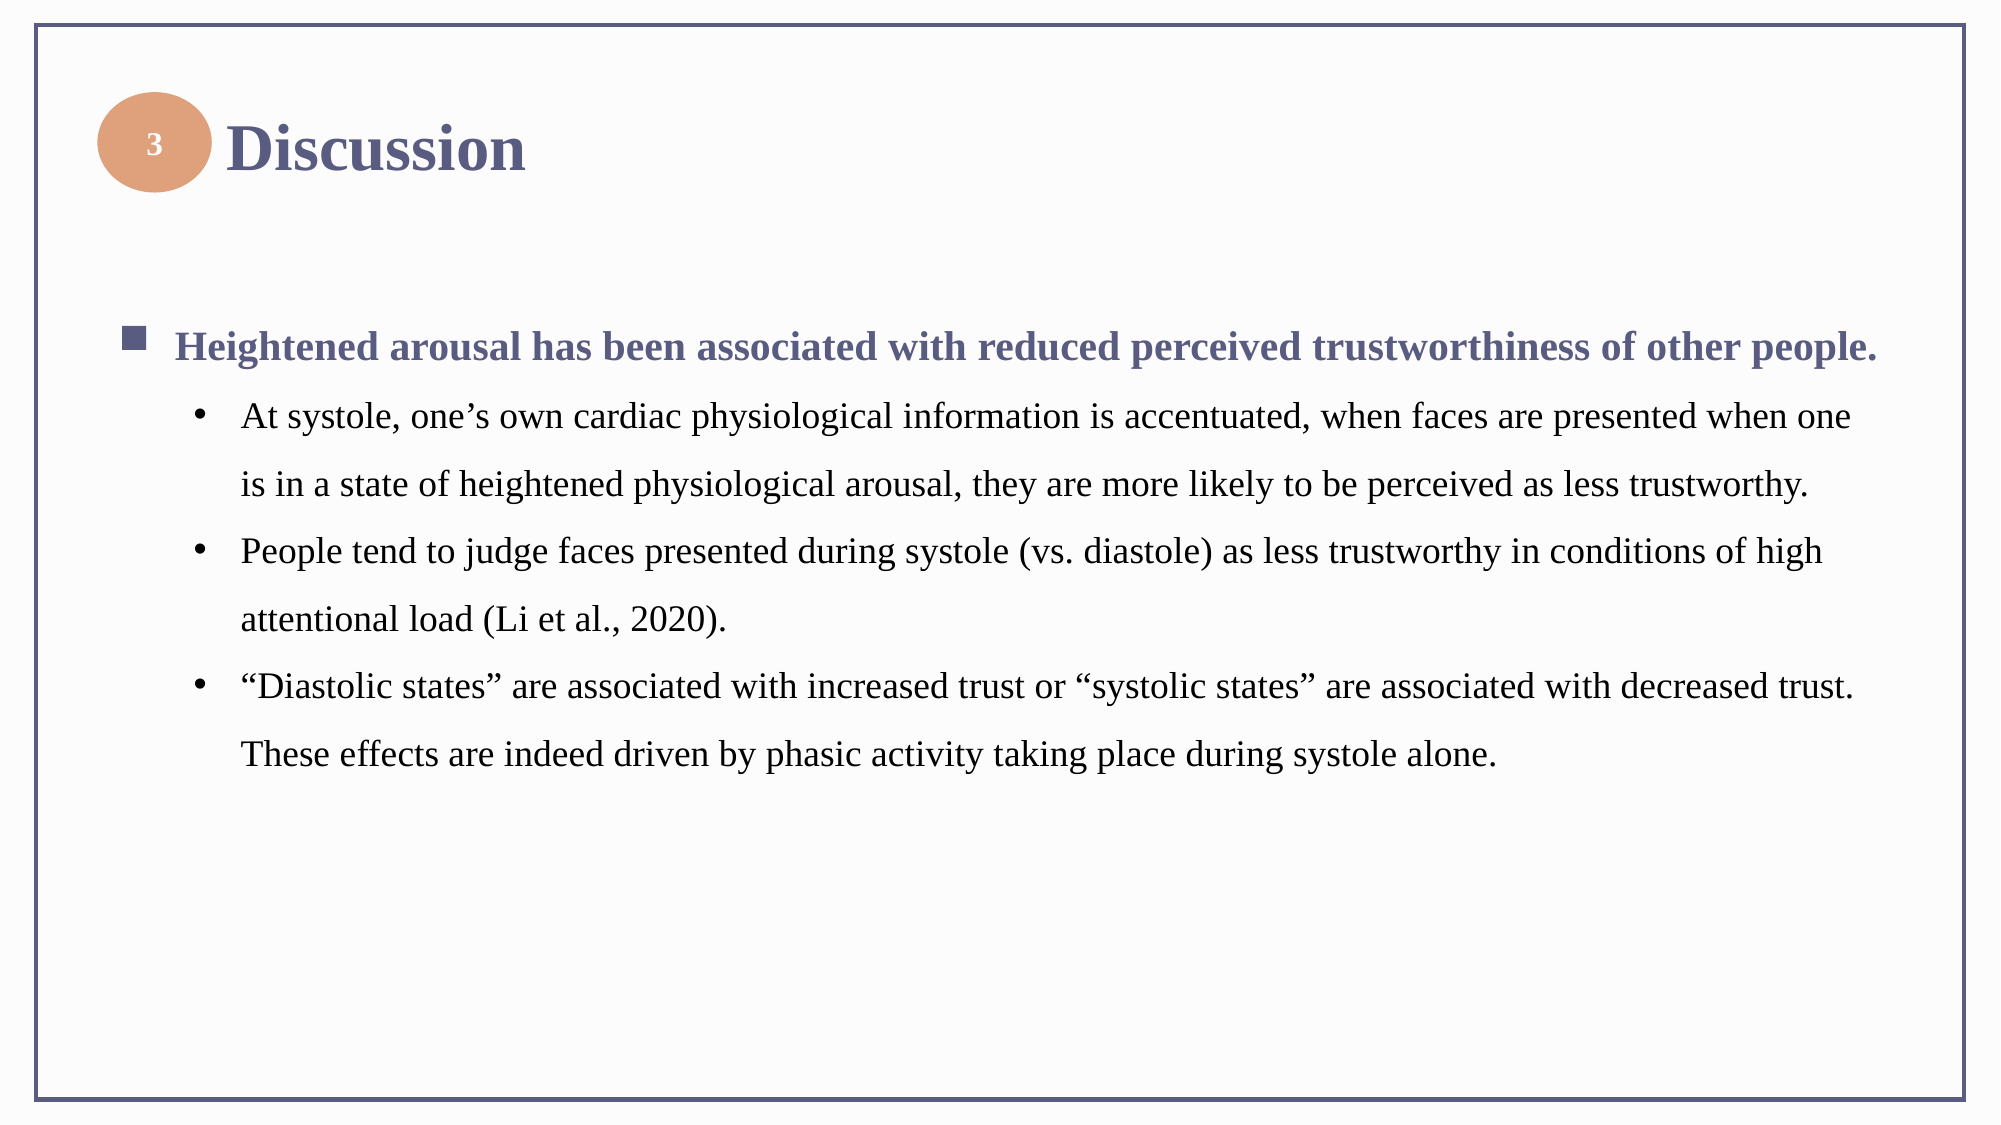

3
Discussion
Heightened arousal has been associated with reduced perceived trustworthiness of other people.
At systole, one’s own cardiac physiological information is accentuated, when faces are presented when one is in a state of heightened physiological arousal, they are more likely to be perceived as less trustworthy.
People tend to judge faces presented during systole (vs. diastole) as less trustworthy in conditions of high attentional load (Li et al., 2020).
“Diastolic states” are associated with increased trust or “systolic states” are associated with decreased trust. These effects are indeed driven by phasic activity taking place during systole alone.